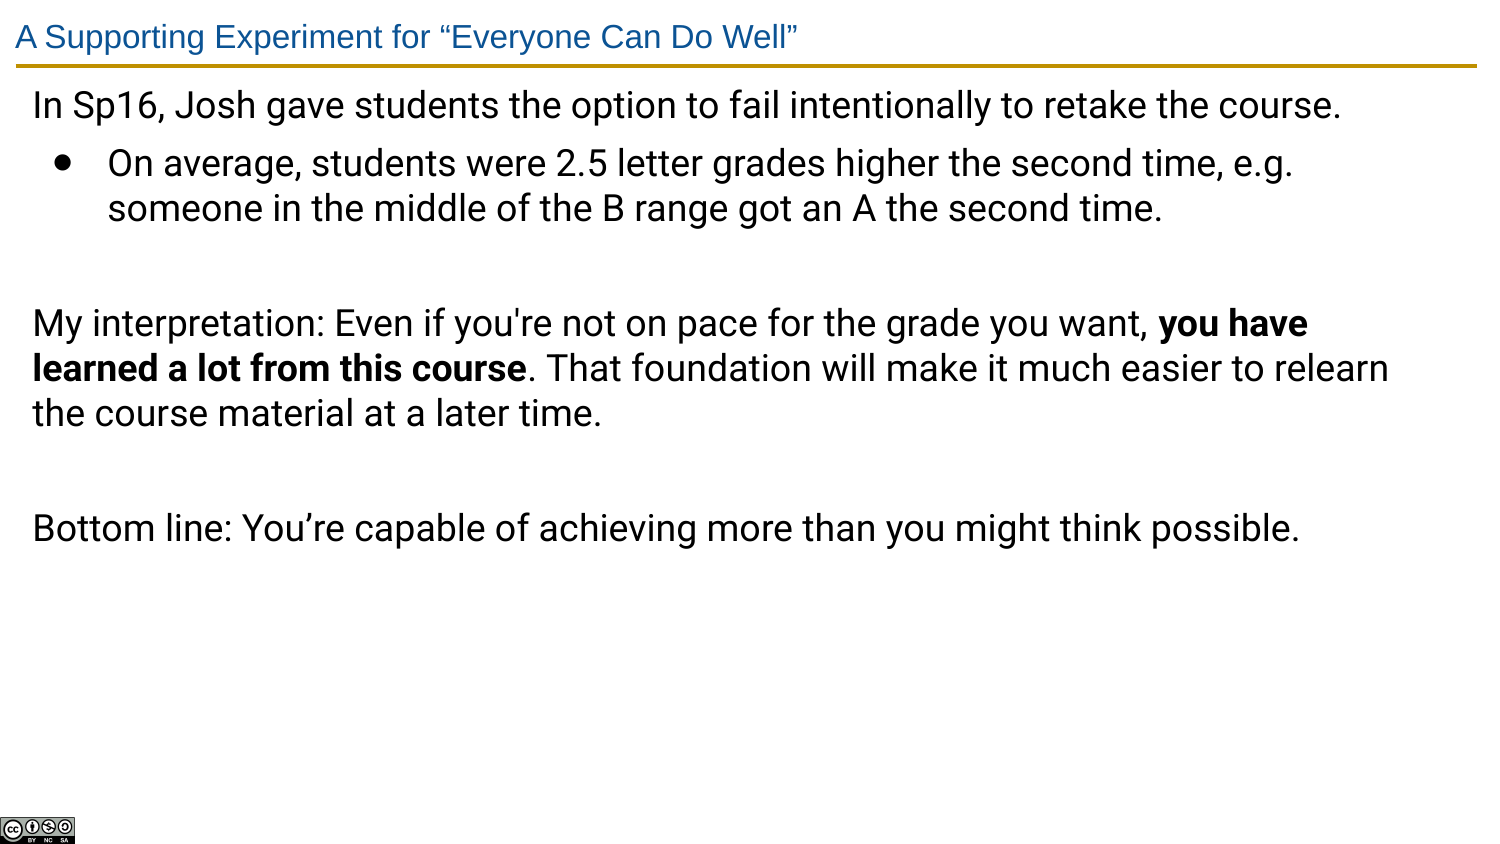

# A Supporting Experiment for “Everyone Can Do Well”
In Sp16, Josh gave students the option to fail intentionally to retake the course.
On average, students were 2.5 letter grades higher the second time, e.g. someone in the middle of the B range got an A the second time.

My interpretation: Even if you're not on pace for the grade you want, you have learned a lot from this course. That foundation will make it much easier to relearn the course material at a later time.

Bottom line: You’re capable of achieving more than you might think possible.